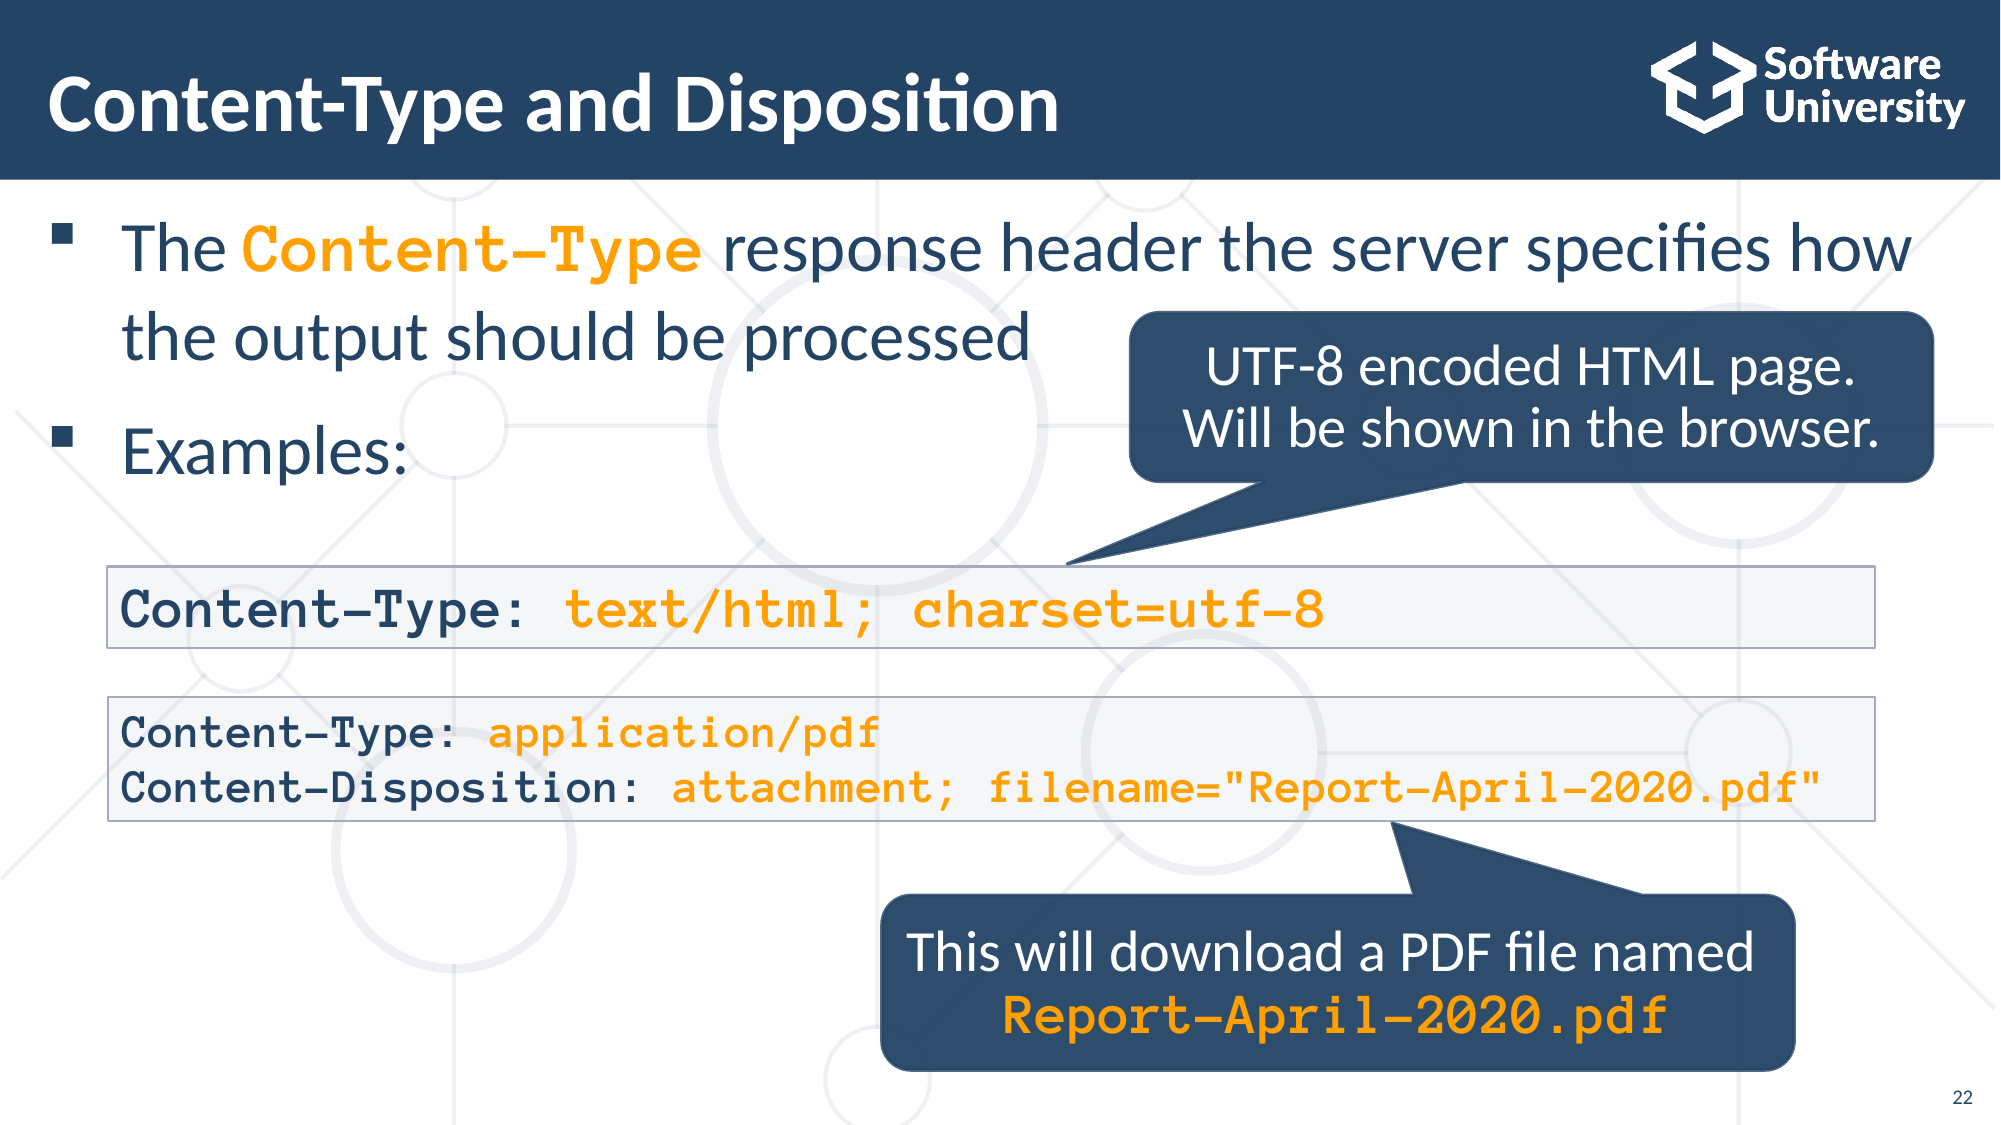

# Content-Type and Disposition
The Content-Type response header the server specifies how the output should be processed
Examples:
UTF-8 encoded HTML page. Will be shown in the browser.
Content-Type: text/html; charset=utf-8
Content-Type: application/pdf
Content-Disposition: attachment; filename="Report-April-2020.pdf"
This will download a PDF file named
Report-April-2020.pdf
22